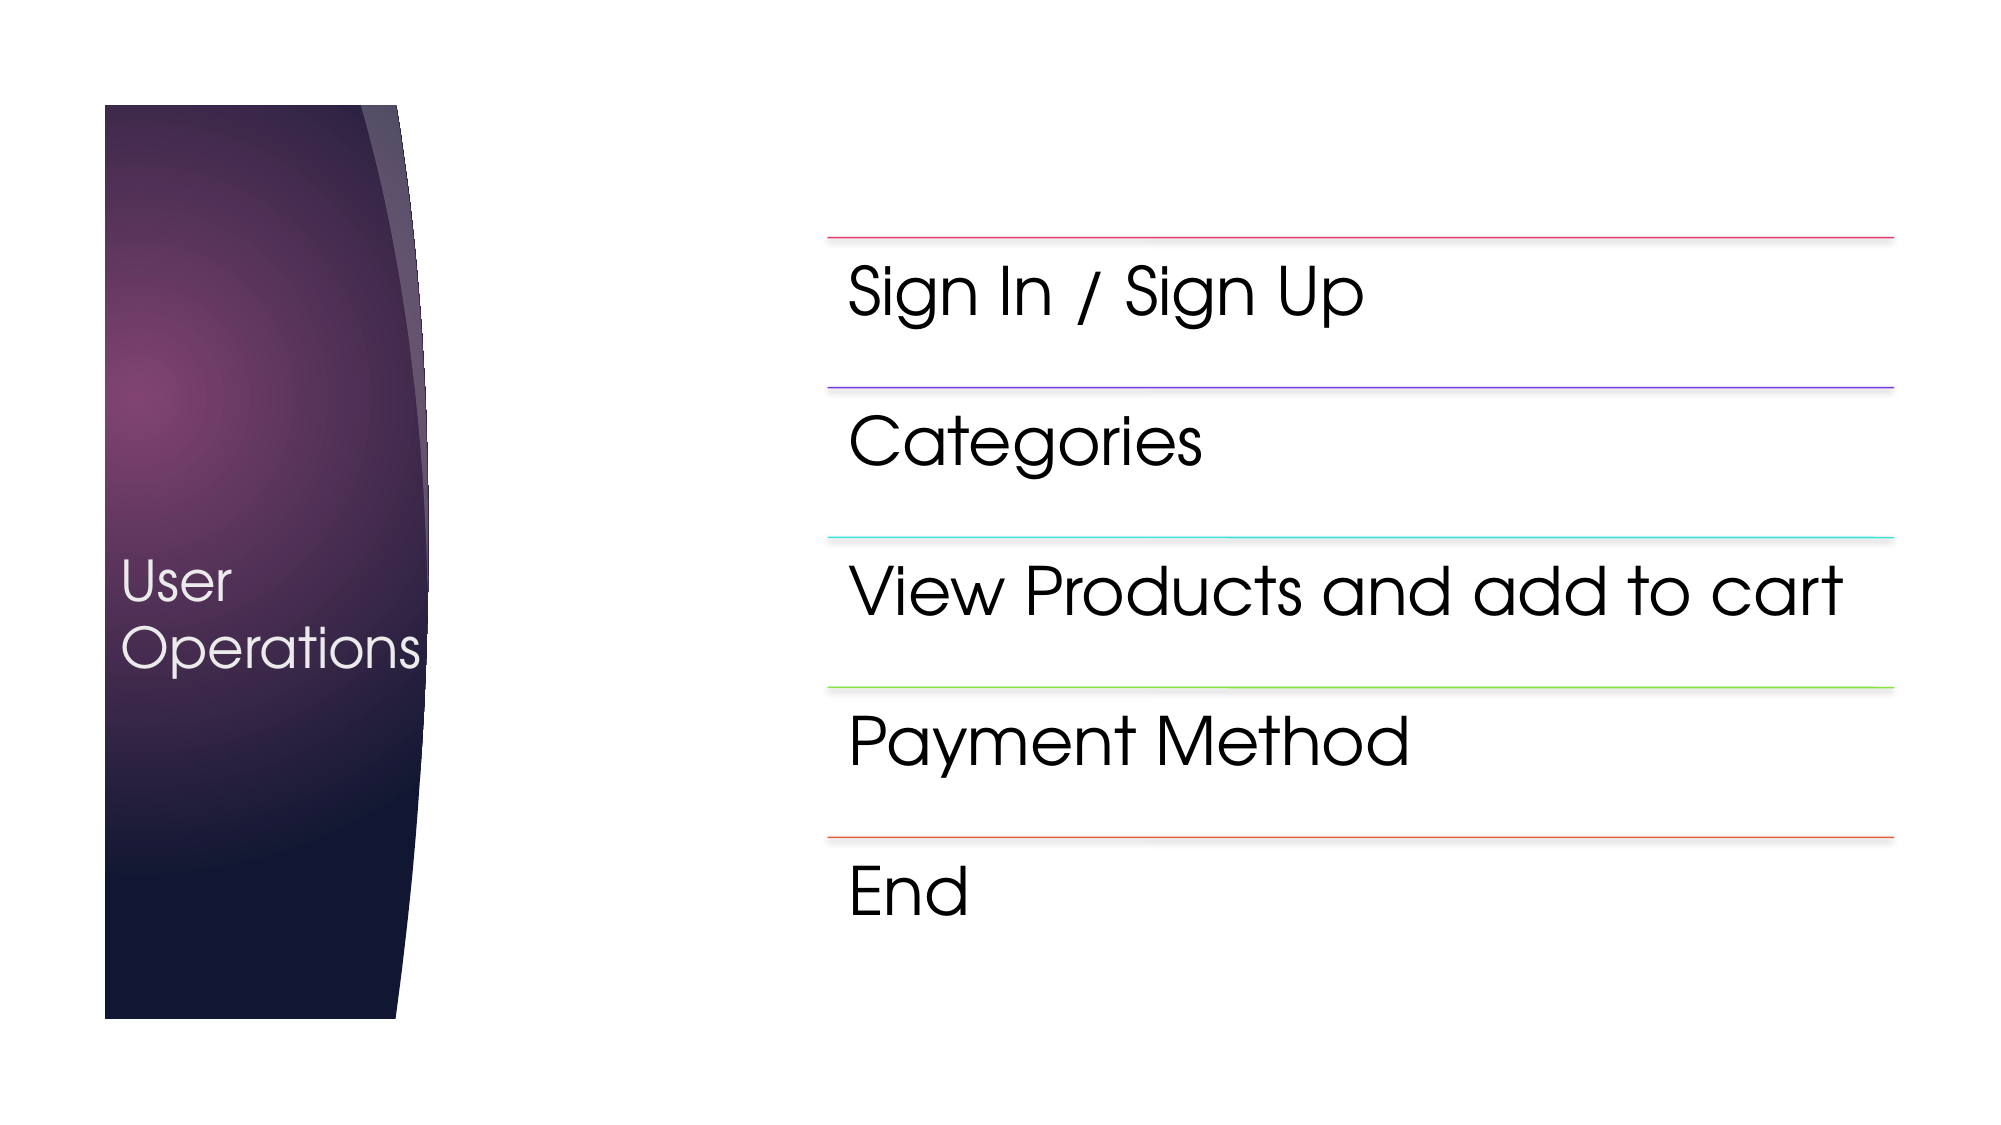

# User Operations
Sign In / Sign Up
Categories
View Products and add to cart
Payment Method
End